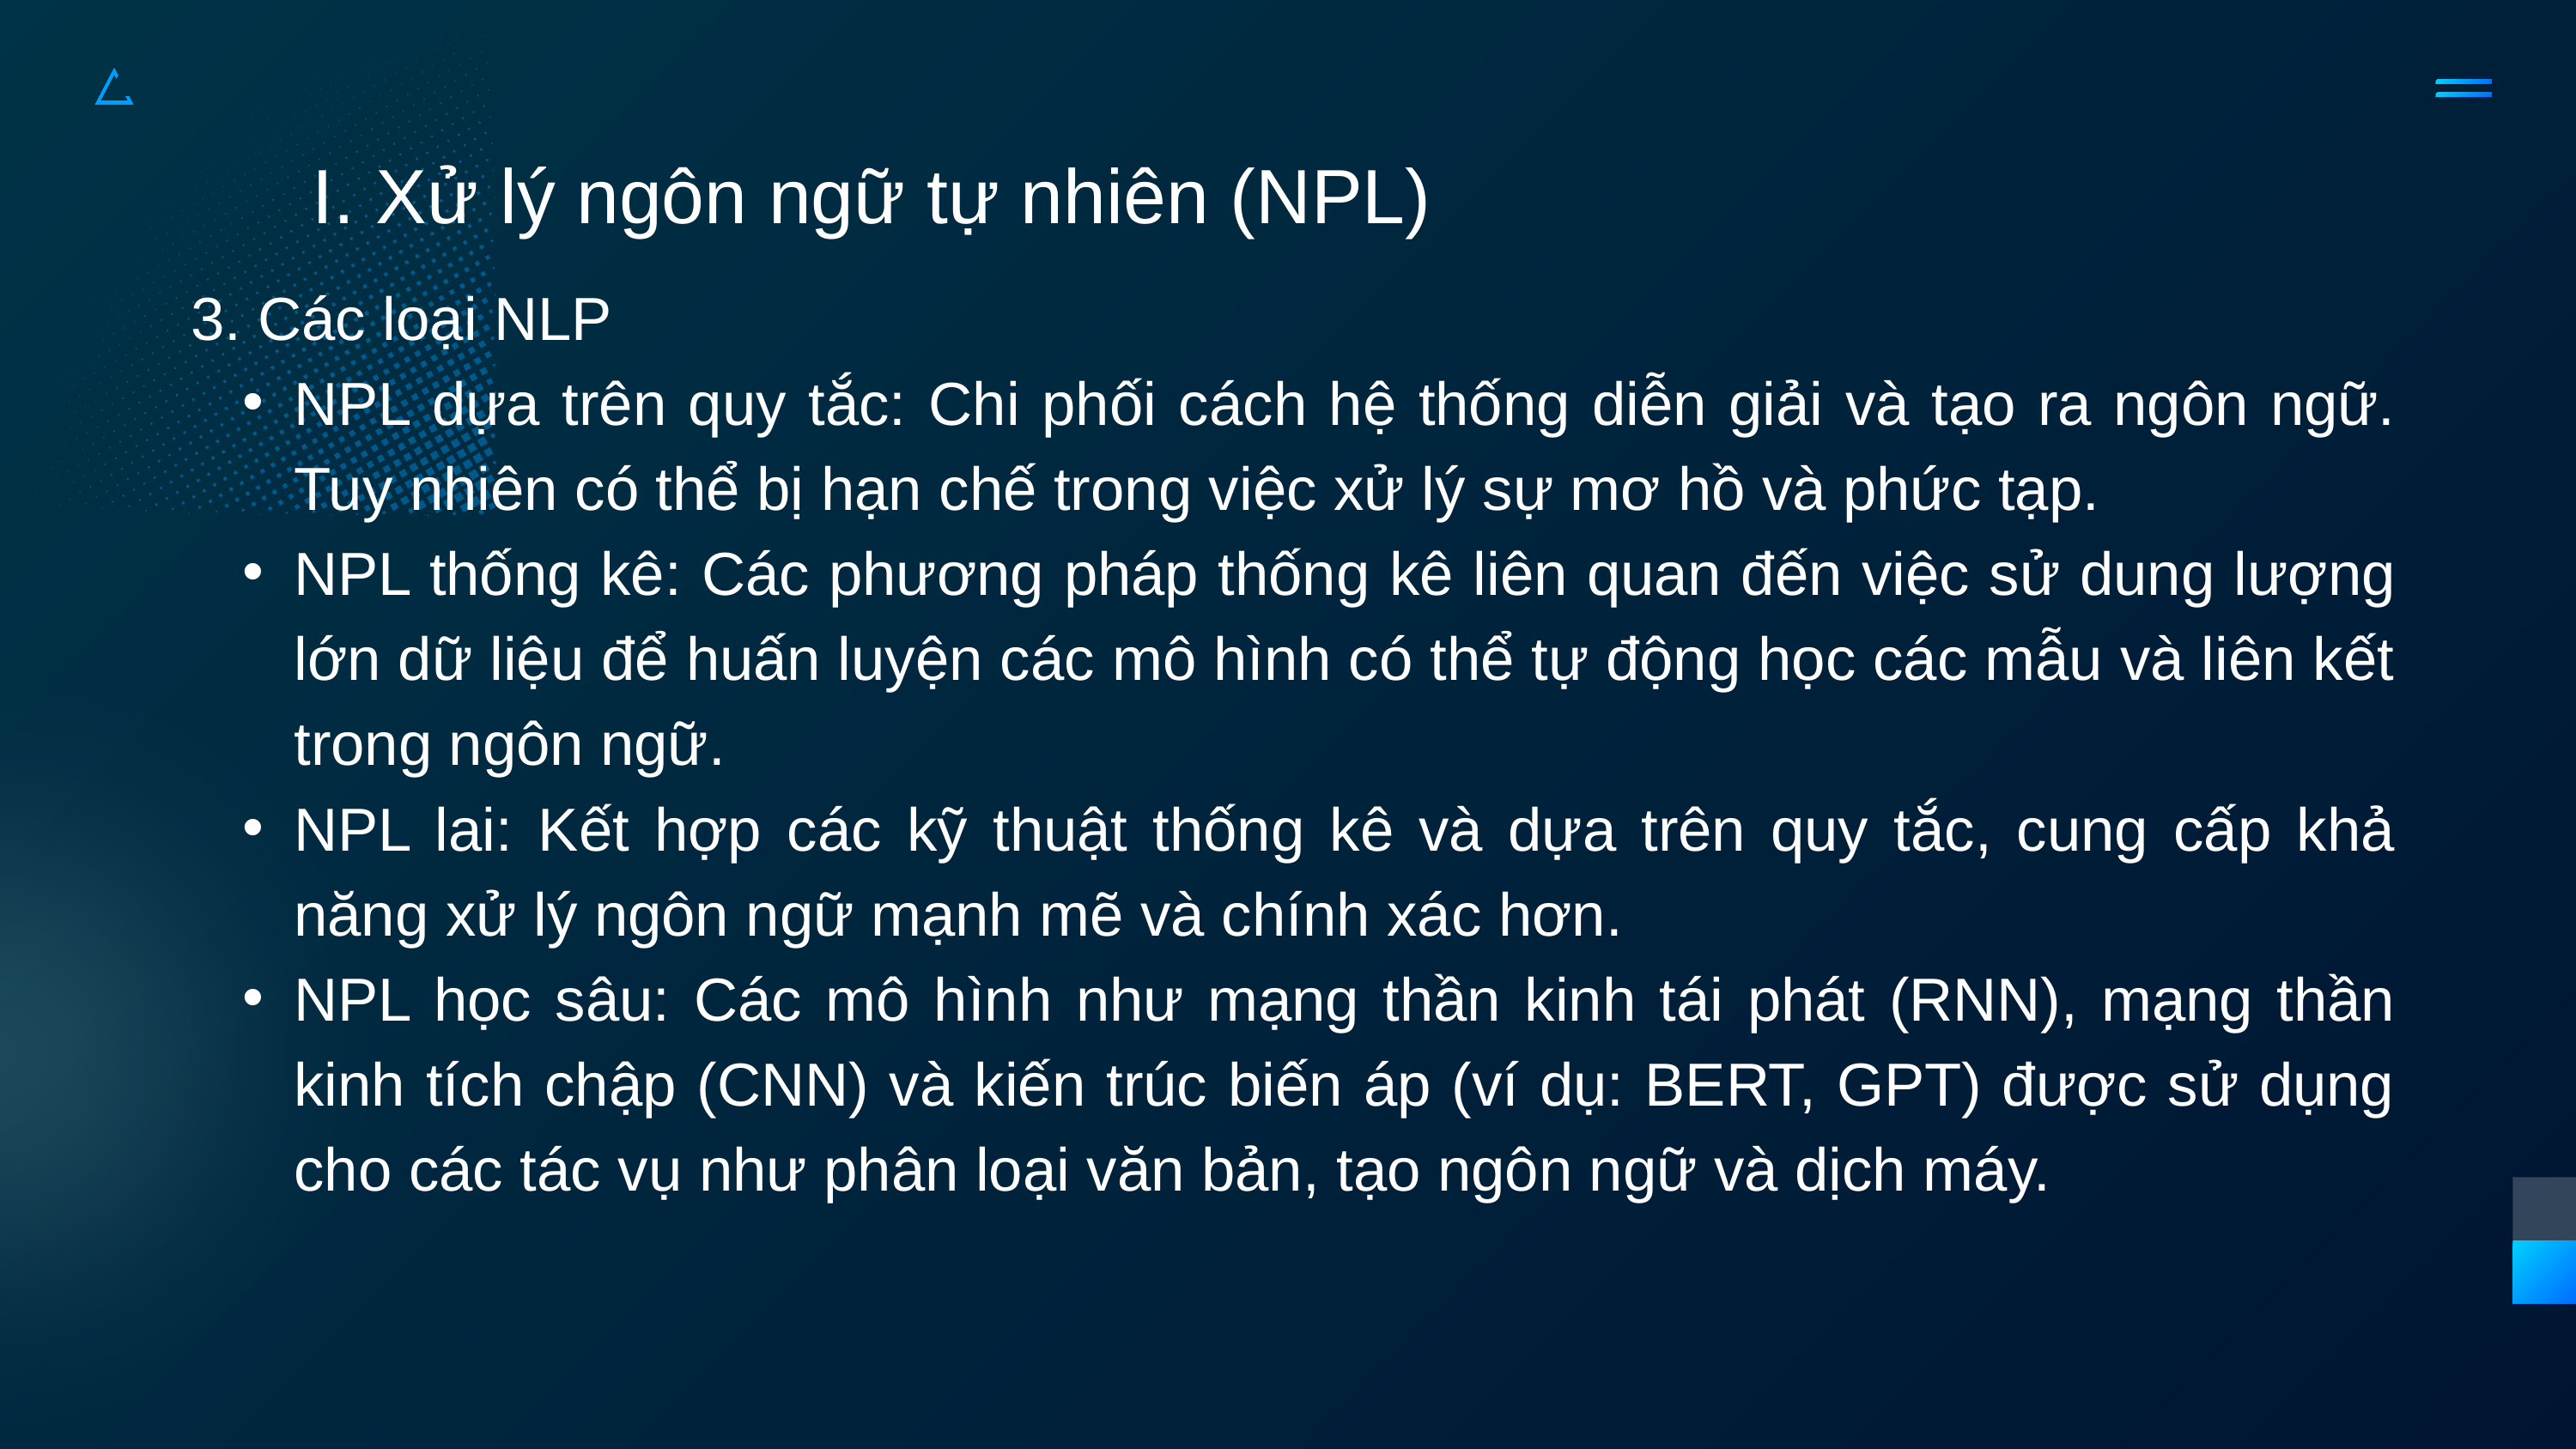

I. Xử lý ngôn ngữ tự nhiên (NPL)
3. Các loại NLP
NPL dựa trên quy tắc: Chi phối cách hệ thống diễn giải và tạo ra ngôn ngữ. Tuy nhiên có thể bị hạn chế trong việc xử lý sự mơ hồ và phức tạp.
NPL thống kê: Các phương pháp thống kê liên quan đến việc sử dung lượng lớn dữ liệu để huấn luyện các mô hình có thể tự động học các mẫu và liên kết trong ngôn ngữ.
NPL lai: Kết hợp các kỹ thuật thống kê và dựa trên quy tắc, cung cấp khả năng xử lý ngôn ngữ mạnh mẽ và chính xác hơn.
NPL học sâu: Các mô hình như mạng thần kinh tái phát (RNN), mạng thần kinh tích chập (CNN) và kiến trúc biến áp (ví dụ: BERT, GPT) được sử dụng cho các tác vụ như phân loại văn bản, tạo ngôn ngữ và dịch máy.